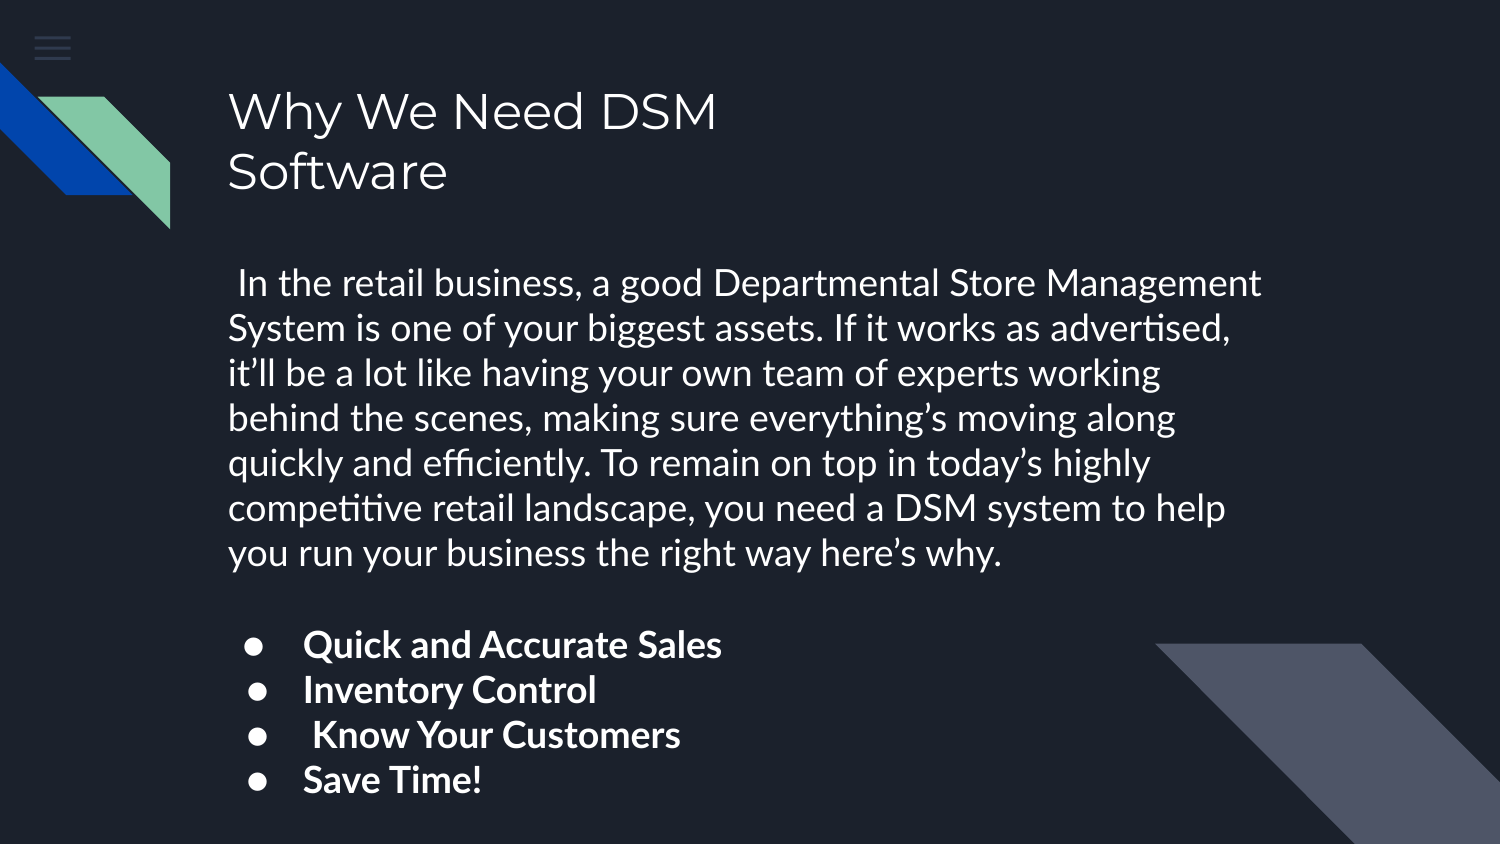

# Why We Need DSM Software

 In the retail business, a good Departmental Store Management System is one of your biggest assets. If it works as advertised, it’ll be a lot like having your own team of experts working behind the scenes, making sure everything’s moving along quickly and efficiently. To remain on top in today’s highly competitive retail landscape, you need a DSM system to help you run your business the right way here’s why.

Quick and Accurate Sales
Inventory Control
 Know Your Customers
Save Time!